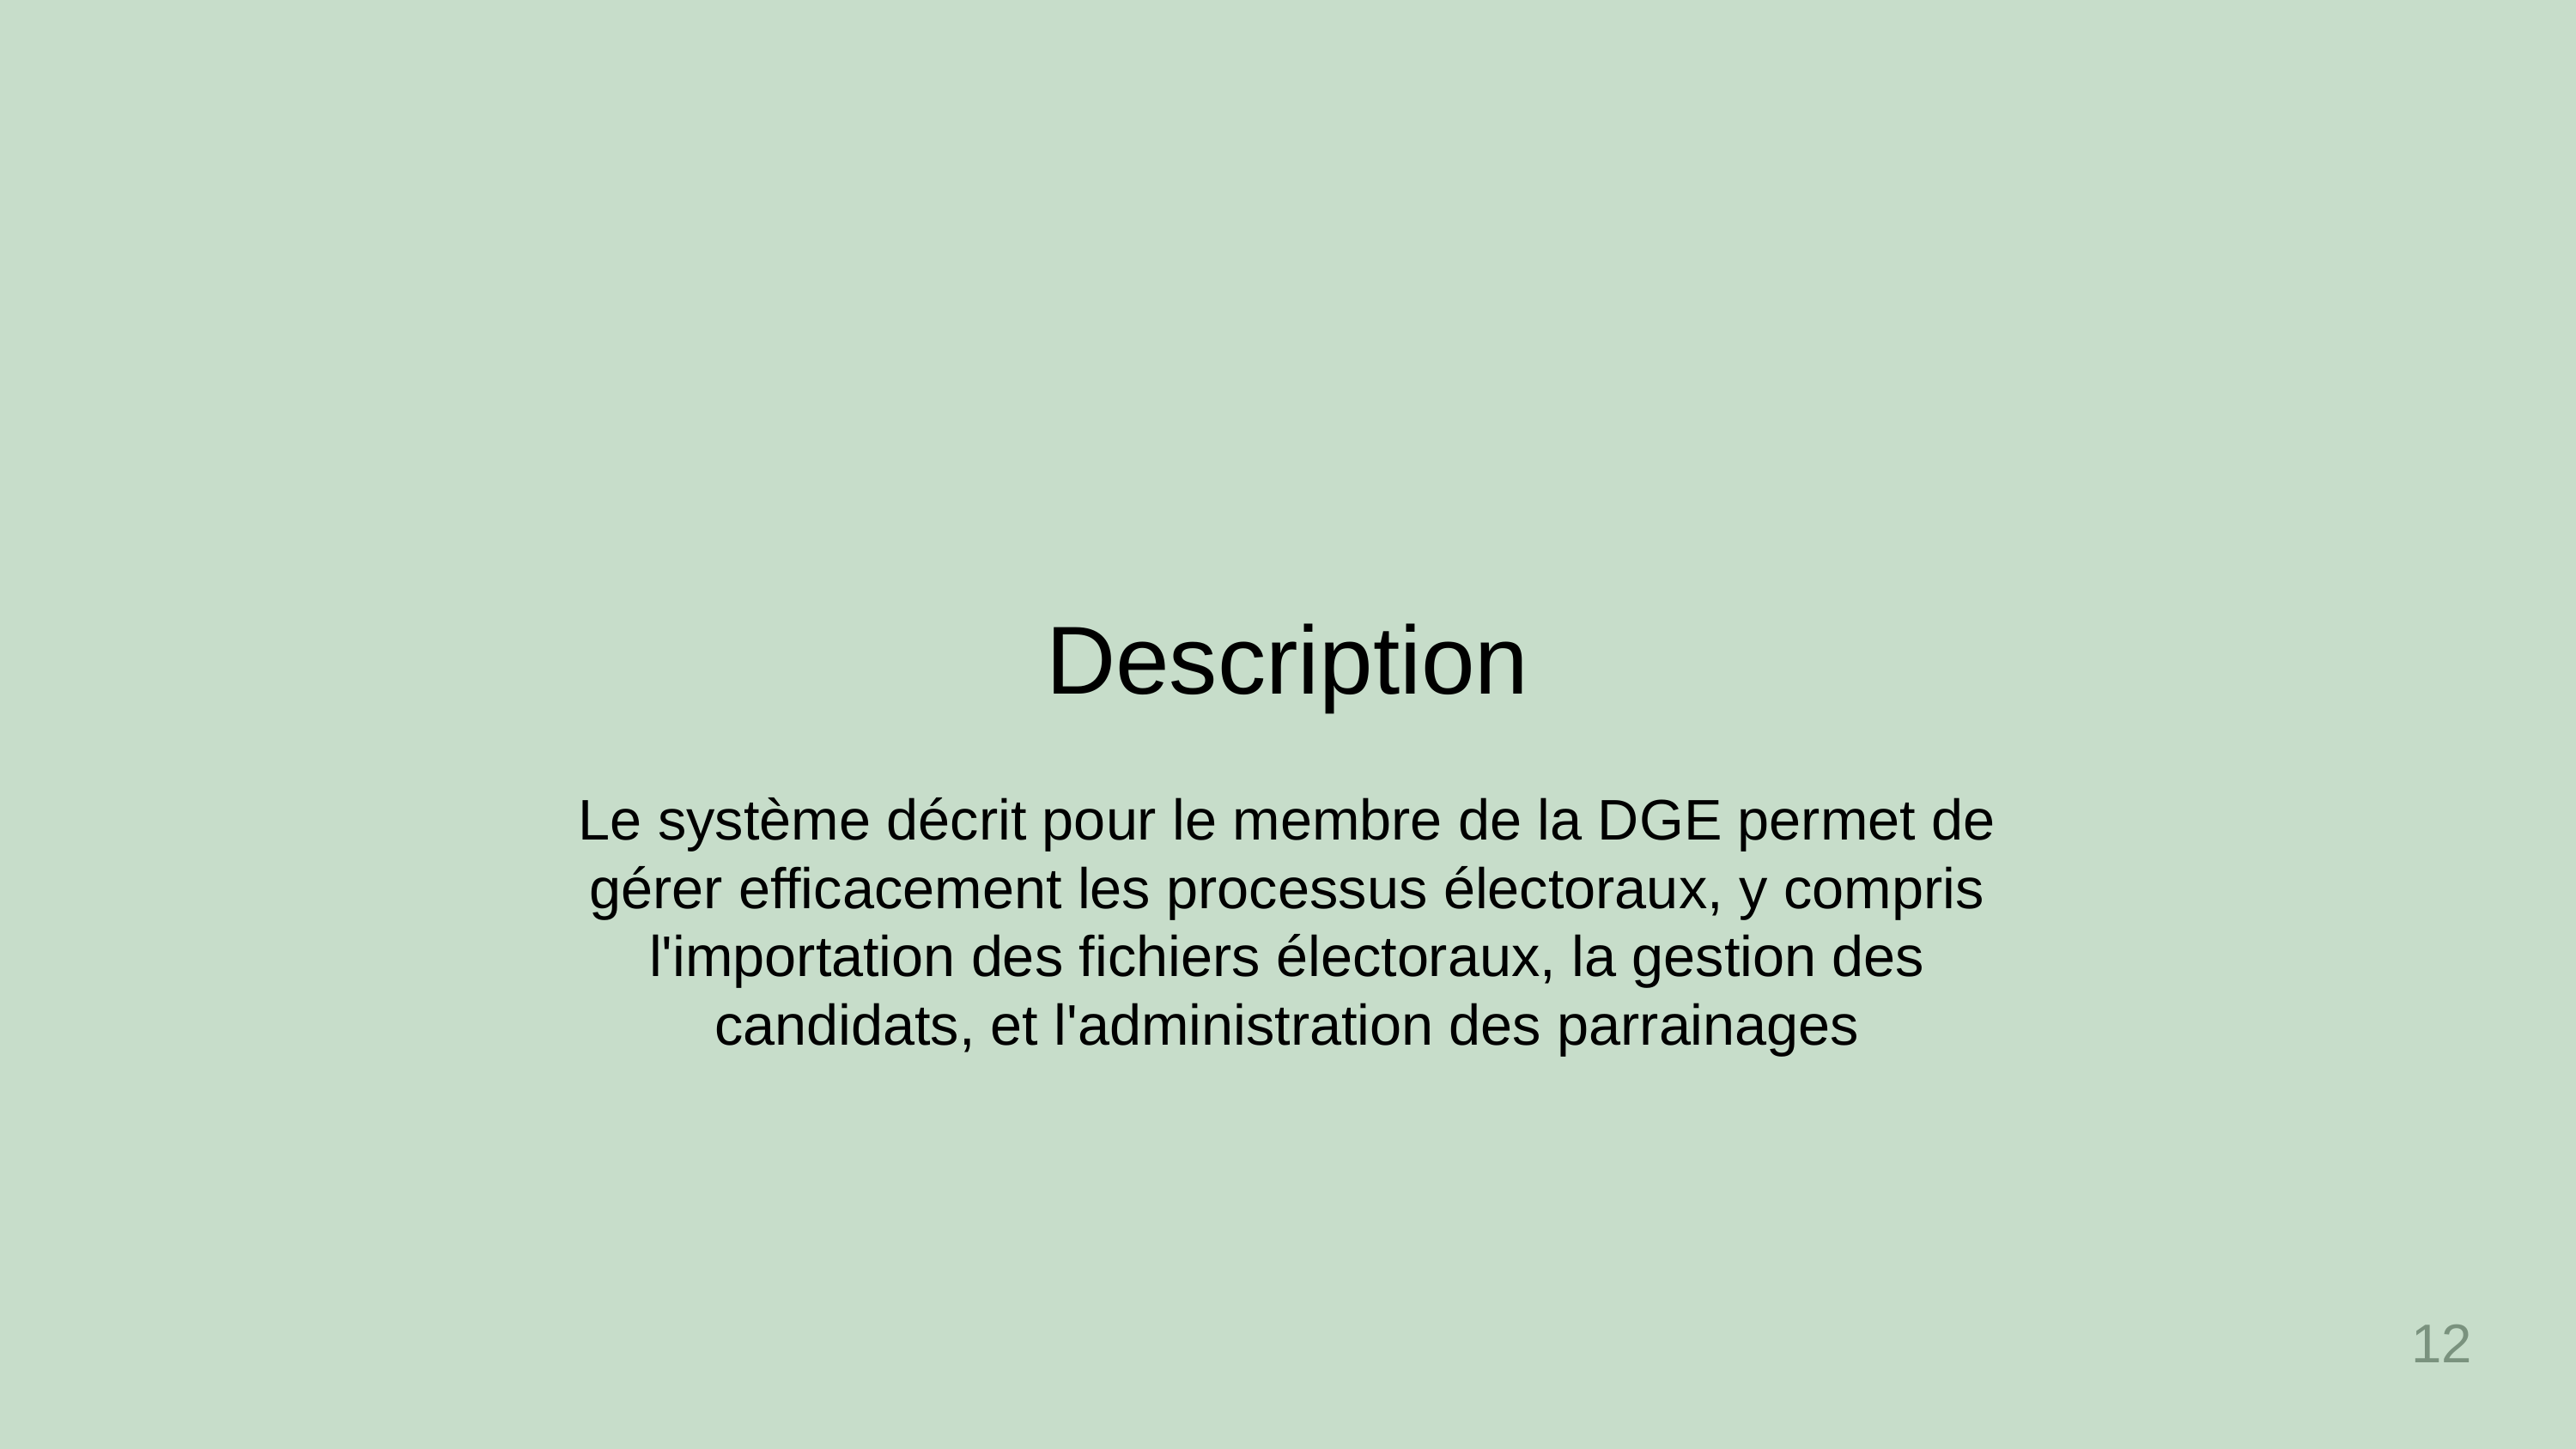

Description

Le système décrit pour le membre de la DGE permet de gérer efficacement les processus électoraux, y compris l'importation des fichiers électoraux, la gestion des candidats, et l'administration des parrainages

12